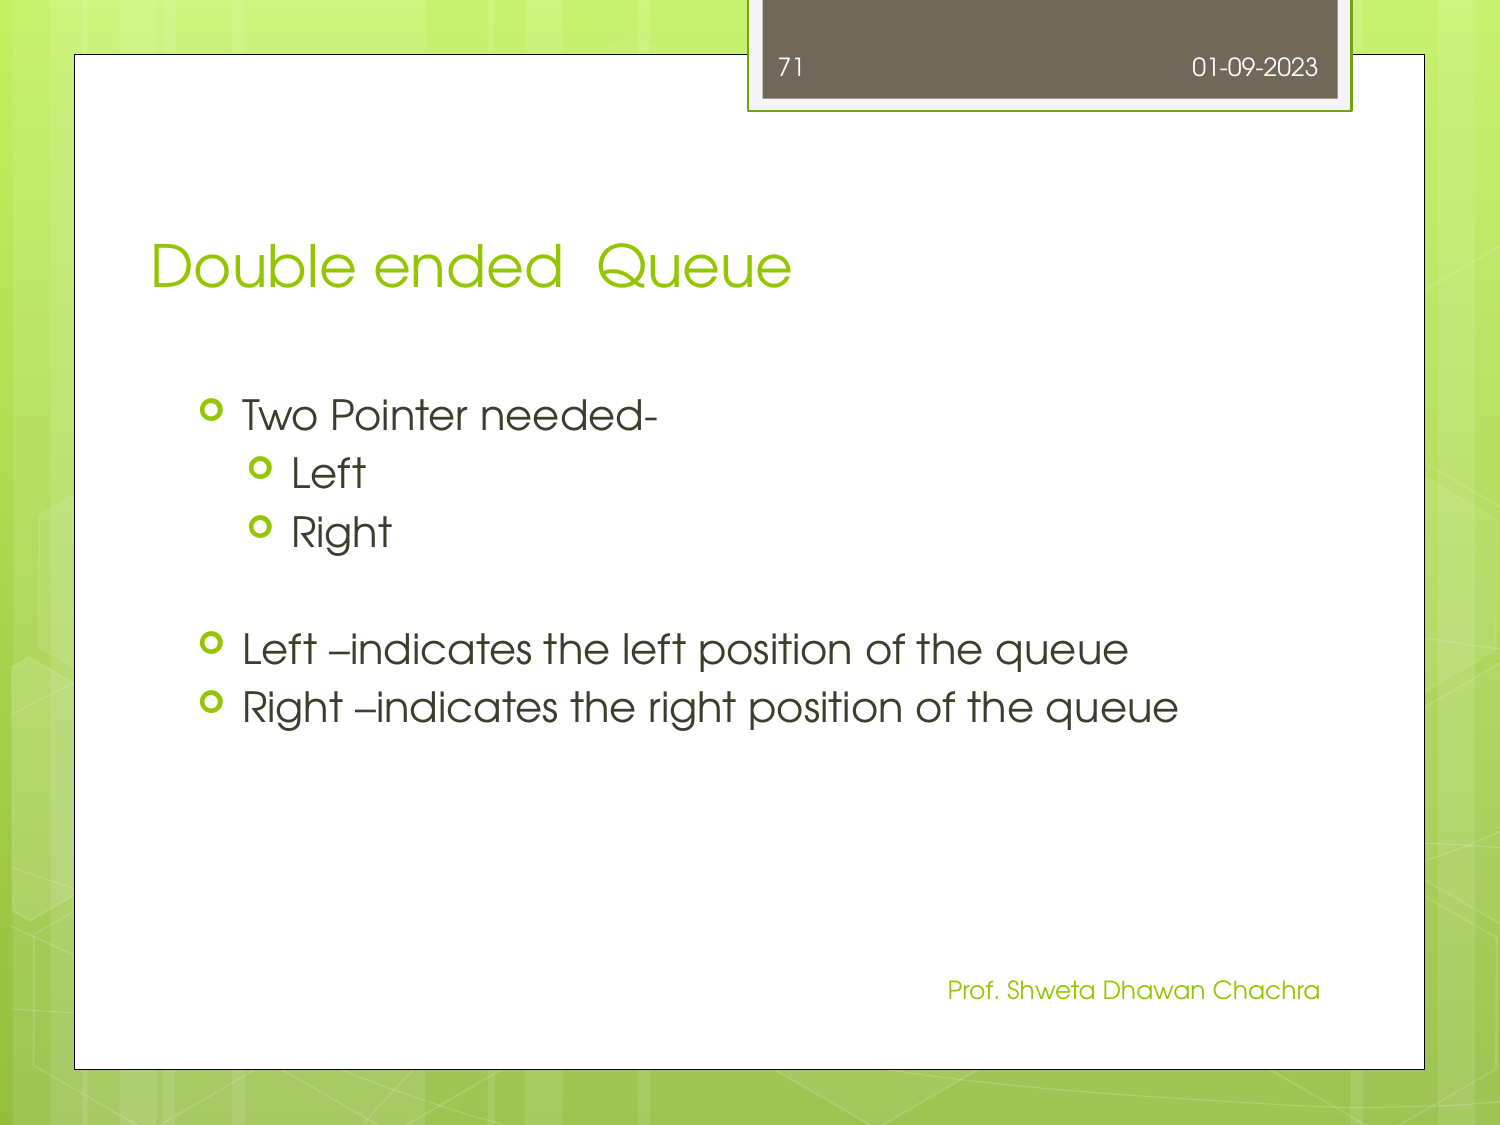

71
01-09-2023
# Double ended  Queue
Two Pointer needed-
Left
Right

Left –indicates the left position of the queue
Right –indicates the right position of the queue

Prof. Shweta Dhawan Chachra